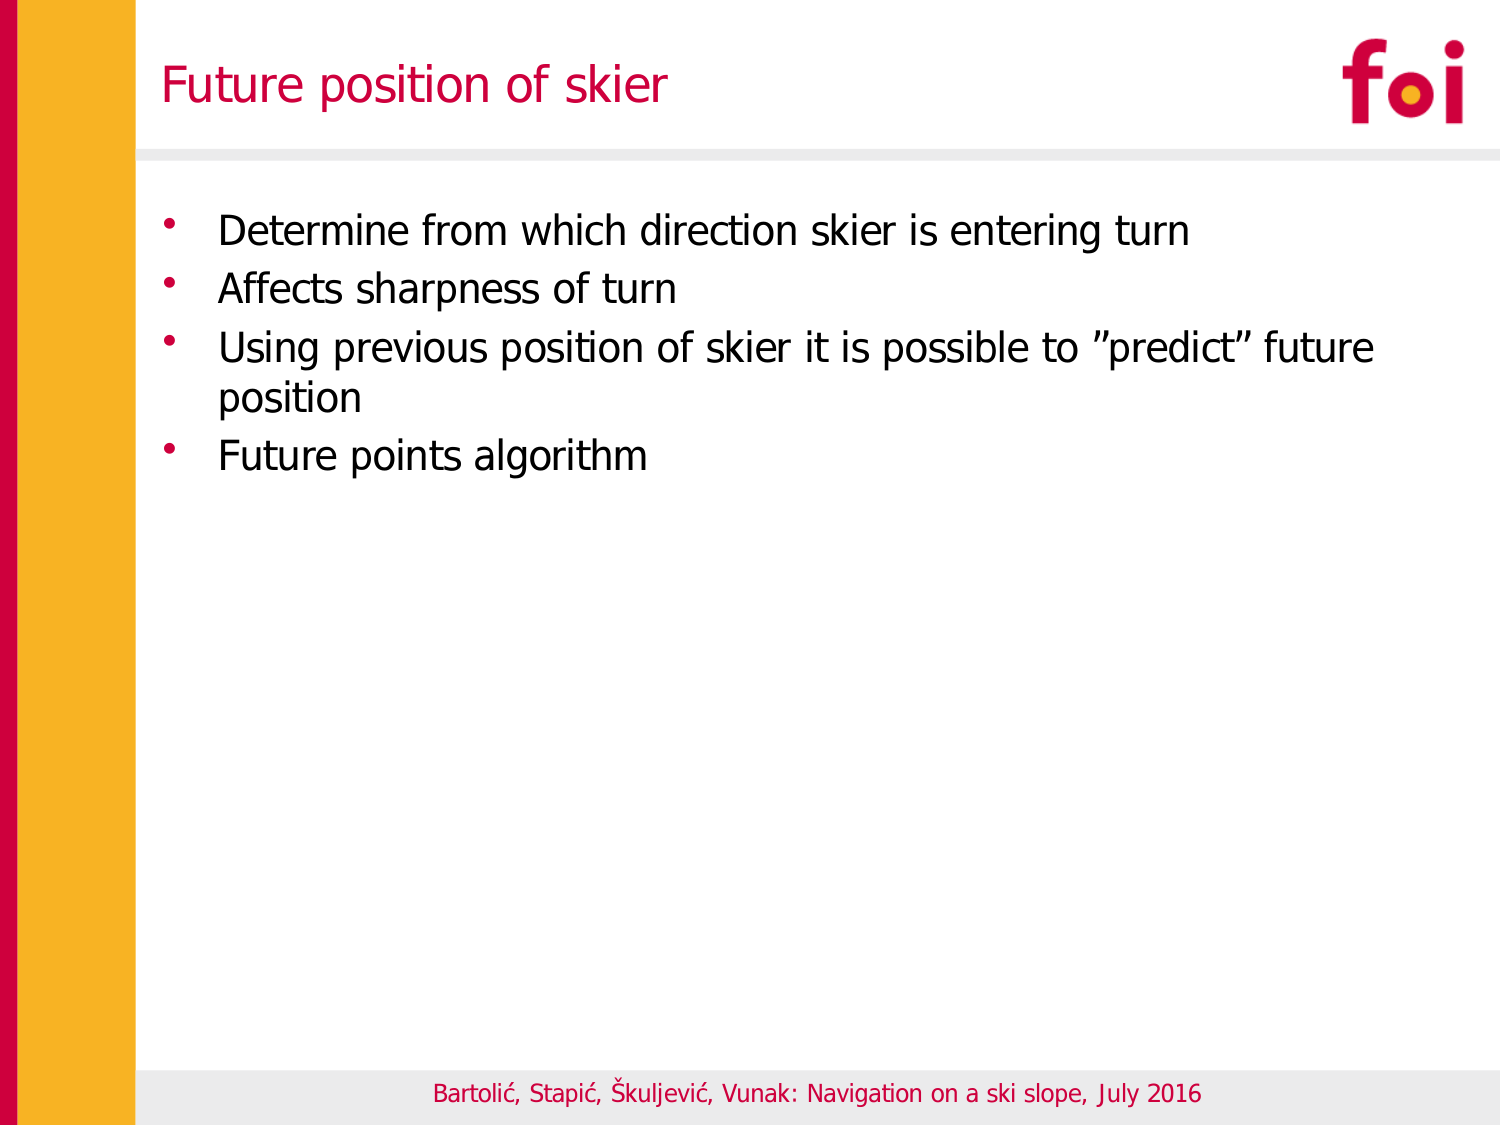

# Future position of skier
Determine from which direction skier is entering turn
Affects sharpness of turn
Using previous position of skier it is possible to ”predict” future position
Future points algorithm
Bartolić, Stapić, Škuljević, Vunak: Navigation on a ski slope, July 2016